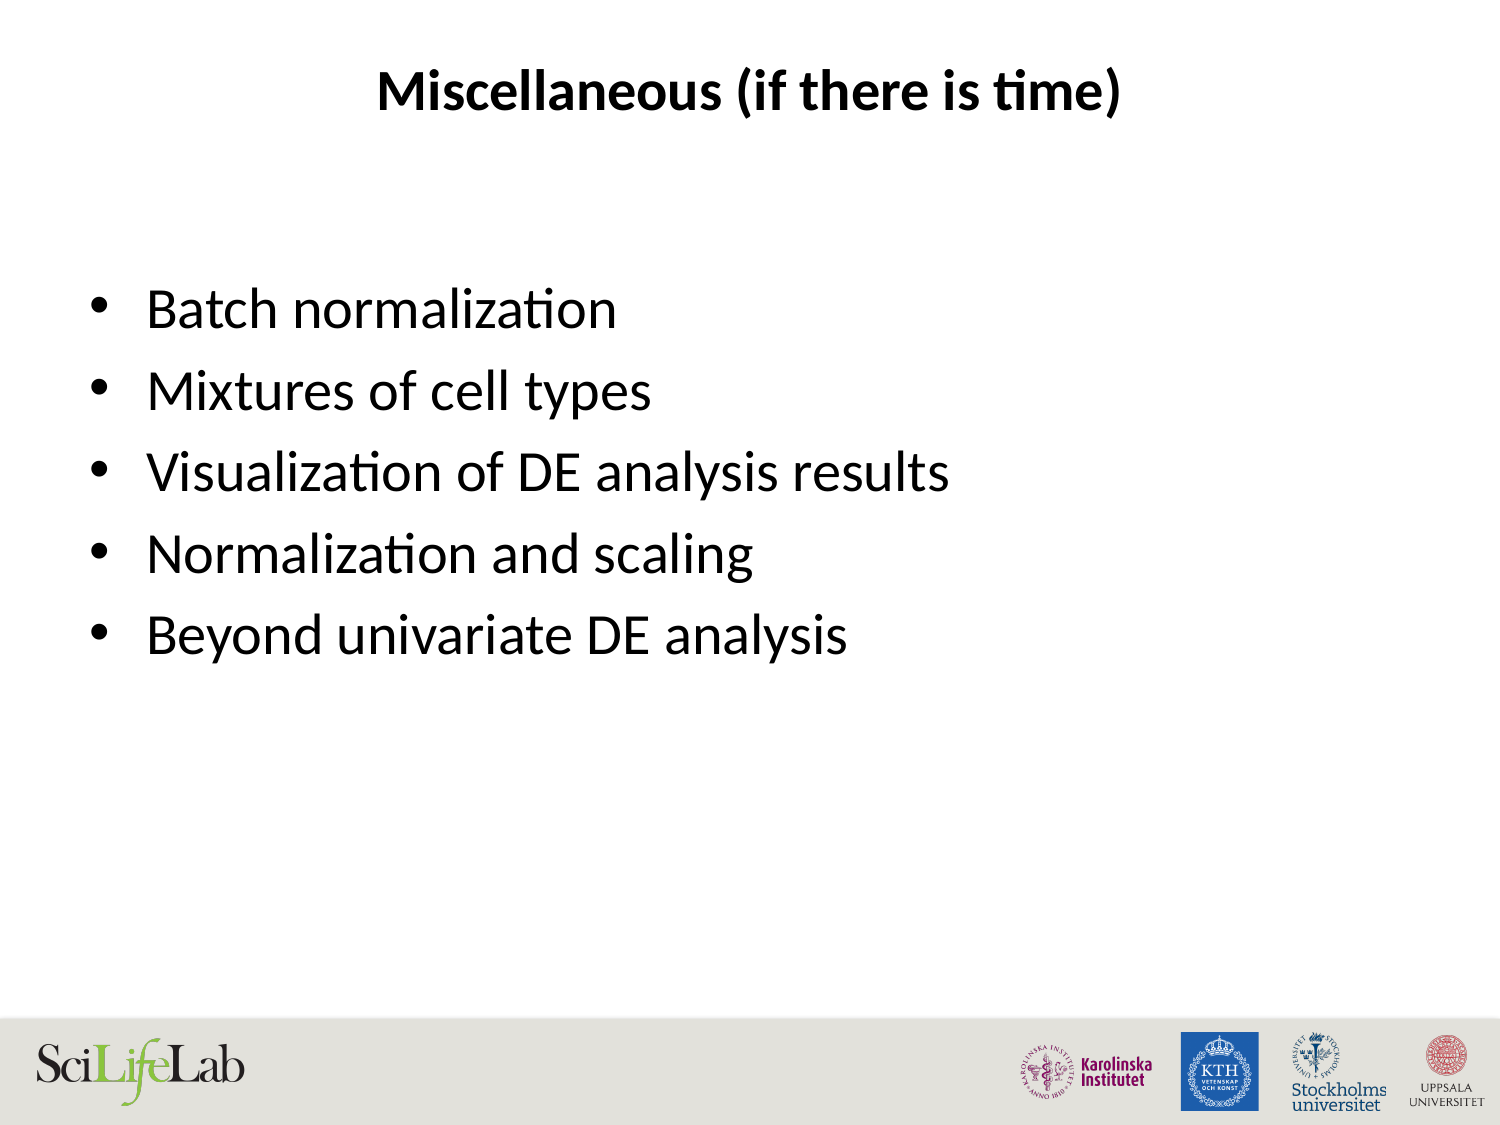

# Miscellaneous (if there is time)
Batch normalization
Mixtures of cell types
Visualization of DE analysis results
Normalization and scaling
Beyond univariate DE analysis